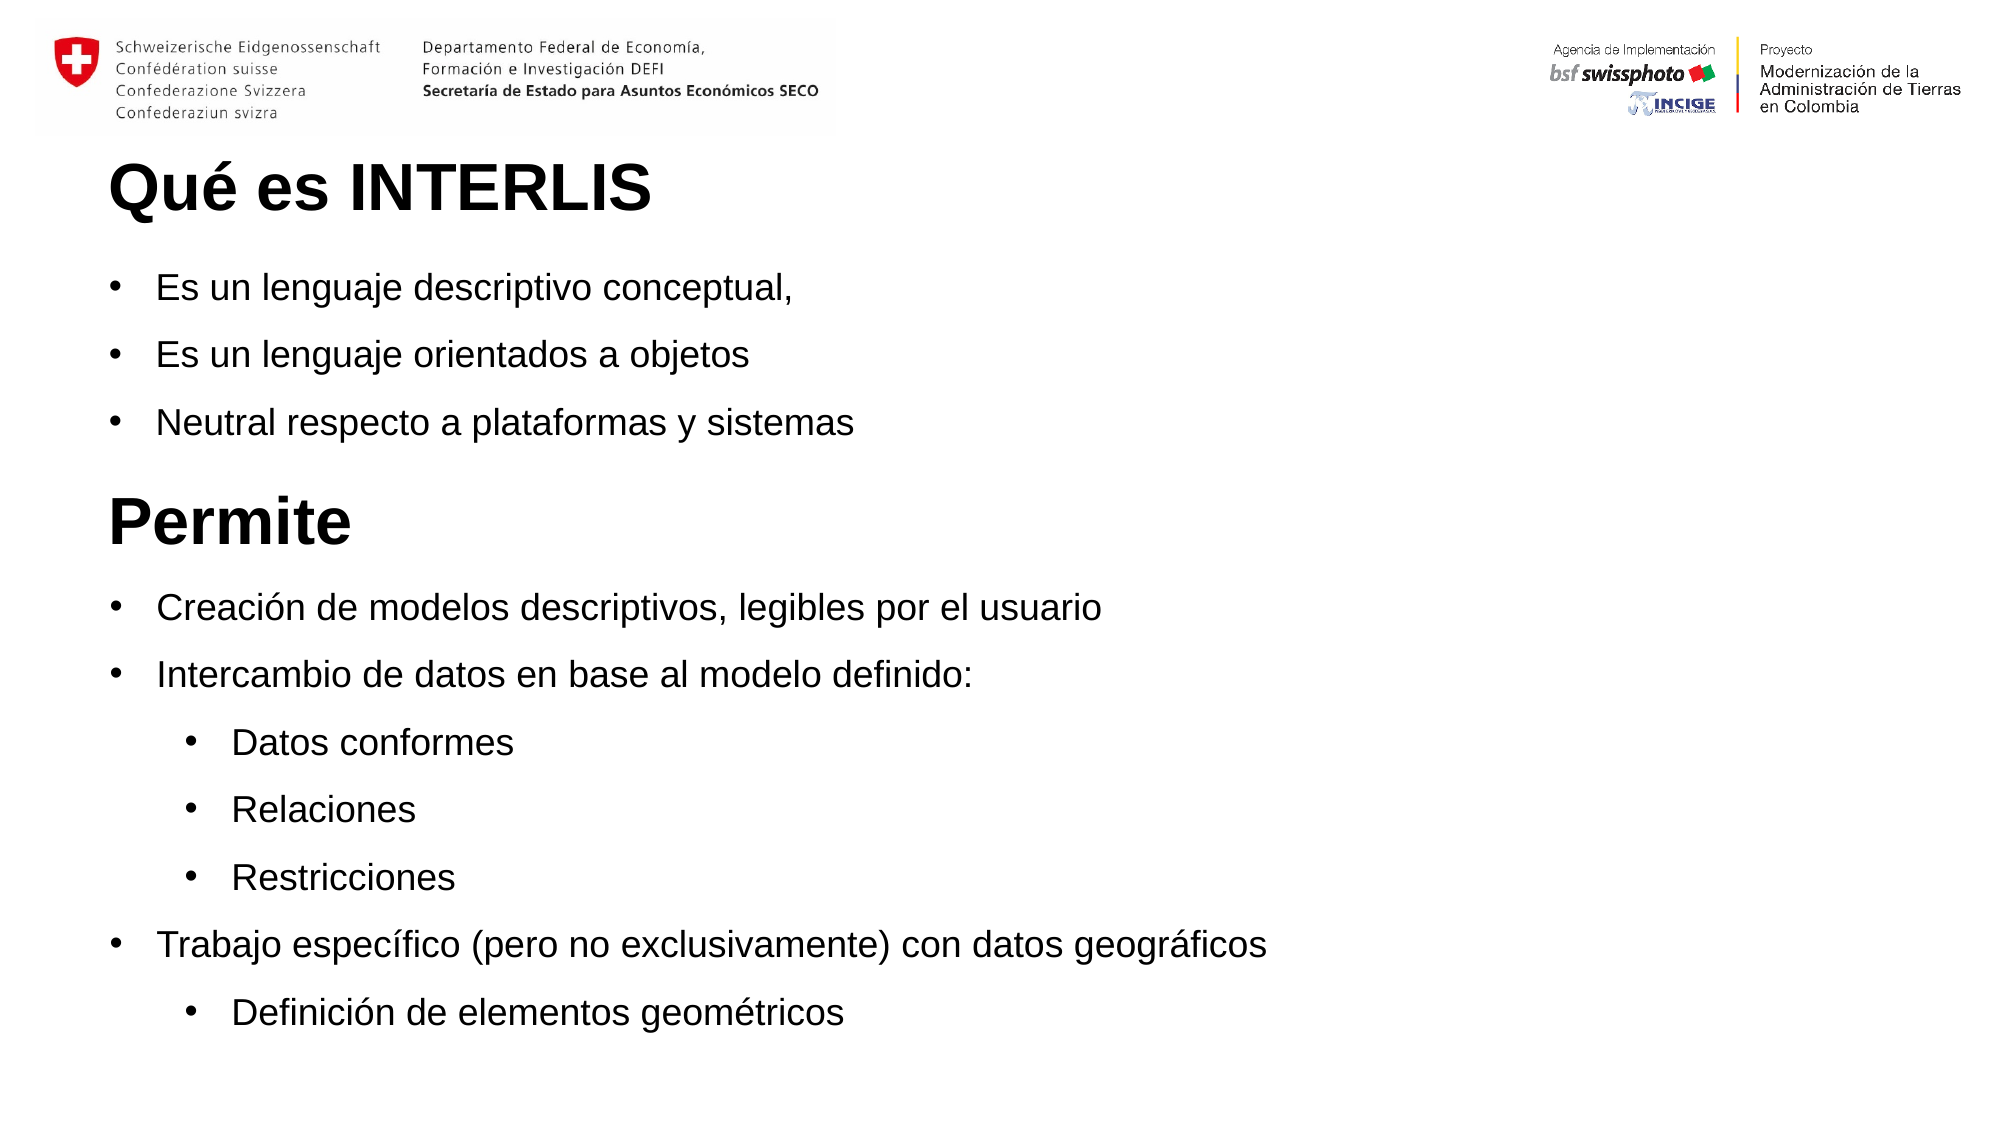

Qué es INTERLIS
Es un lenguaje descriptivo conceptual,
Es un lenguaje orientados a objetos
Neutral respecto a plataformas y sistemas
Permite
Creación de modelos descriptivos, legibles por el usuario
Intercambio de datos en base al modelo definido:
Datos conformes
Relaciones
Restricciones
Trabajo específico (pero no exclusivamente) con datos geográficos
Definición de elementos geométricos